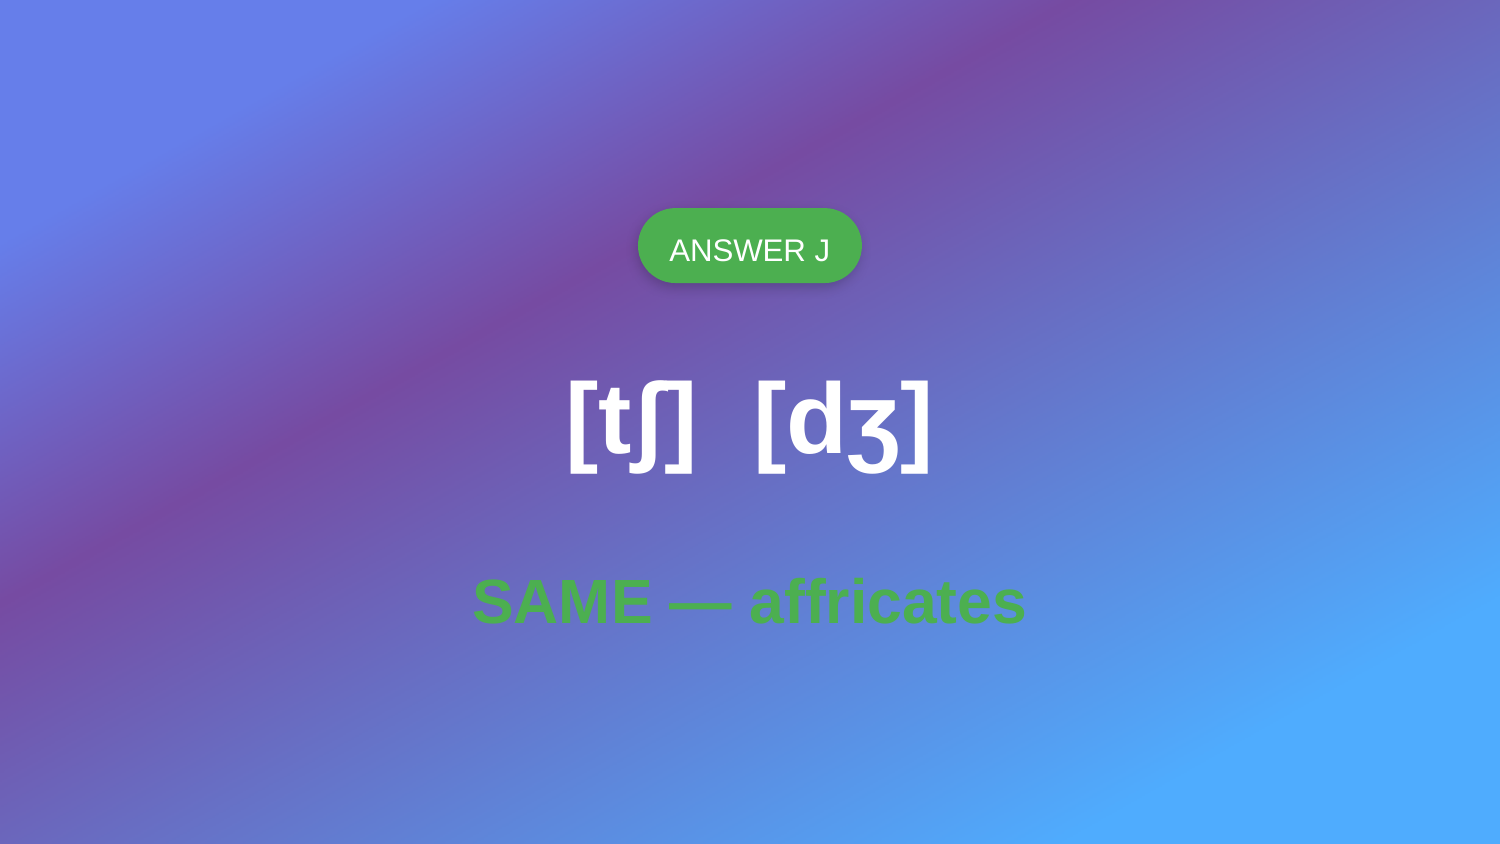

ANSWER J
[tʃ]  [dʒ]
SAME — affricates